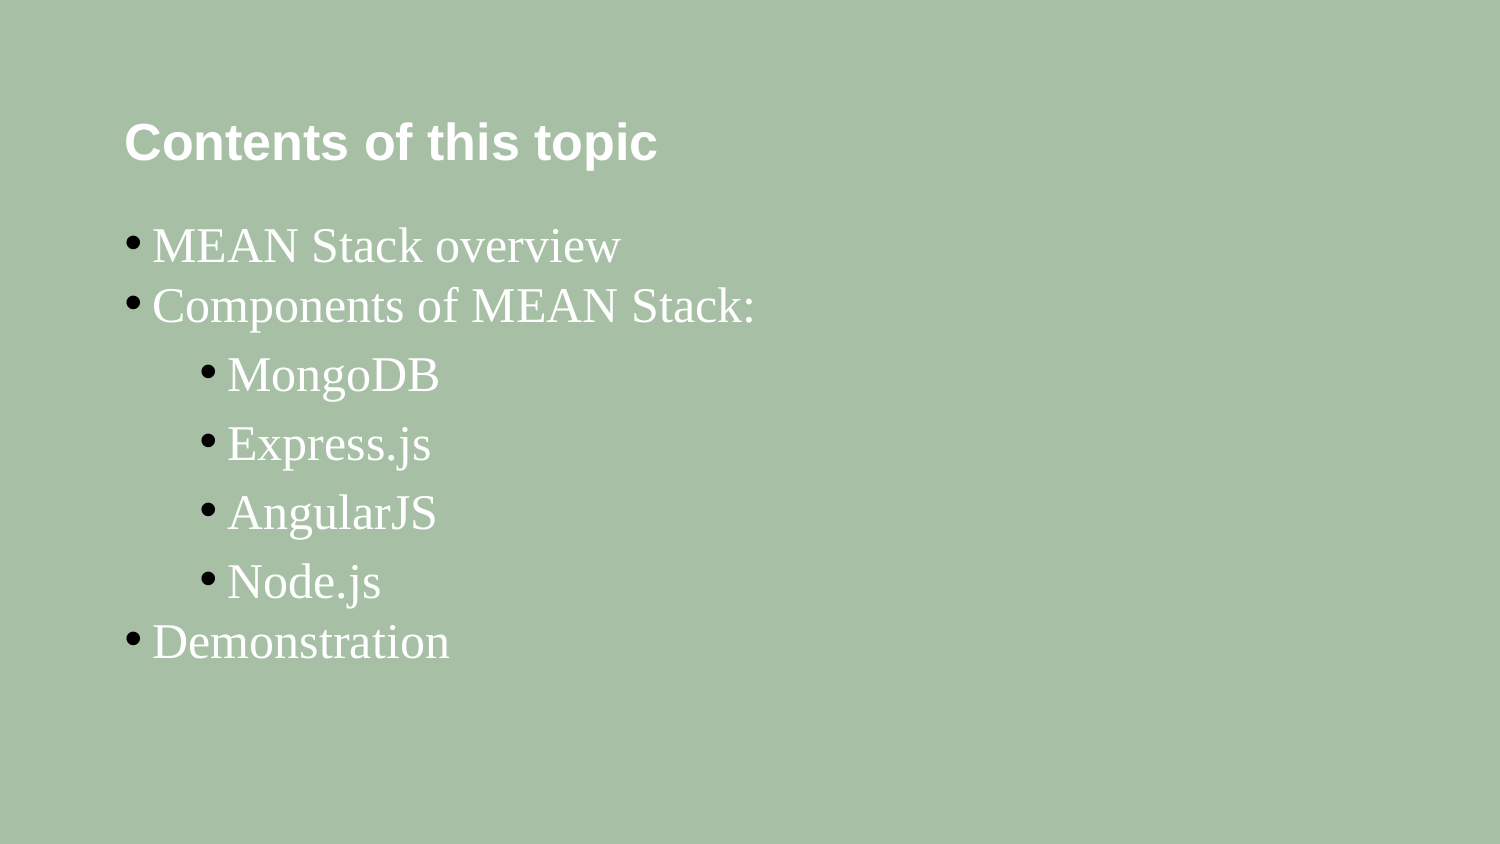

# Contents of this topic
MEAN Stack overview
Components of MEAN Stack:
MongoDB
Express.js
AngularJS
Node.js
Demonstration